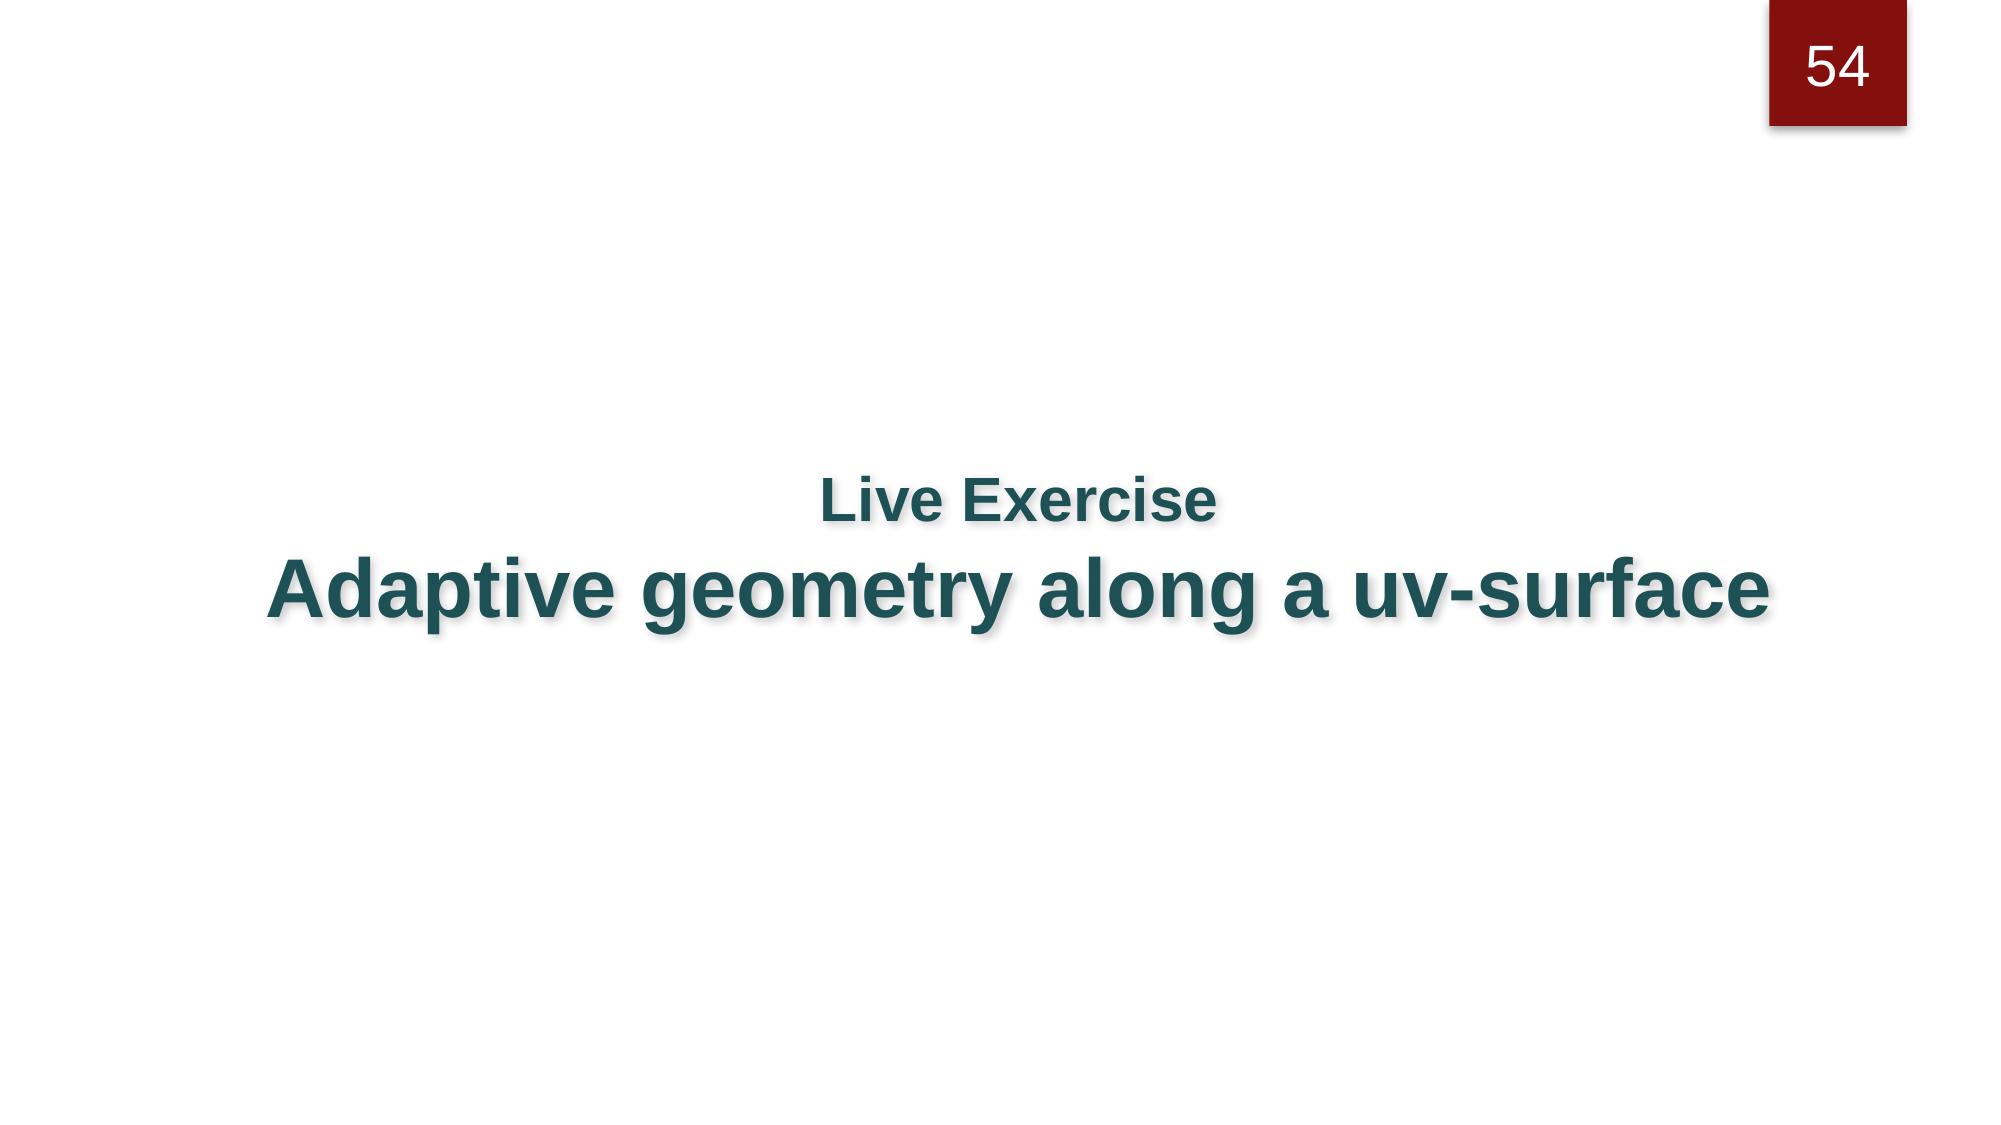

54
# Live Exercise Adaptive geometry along a uv-surface